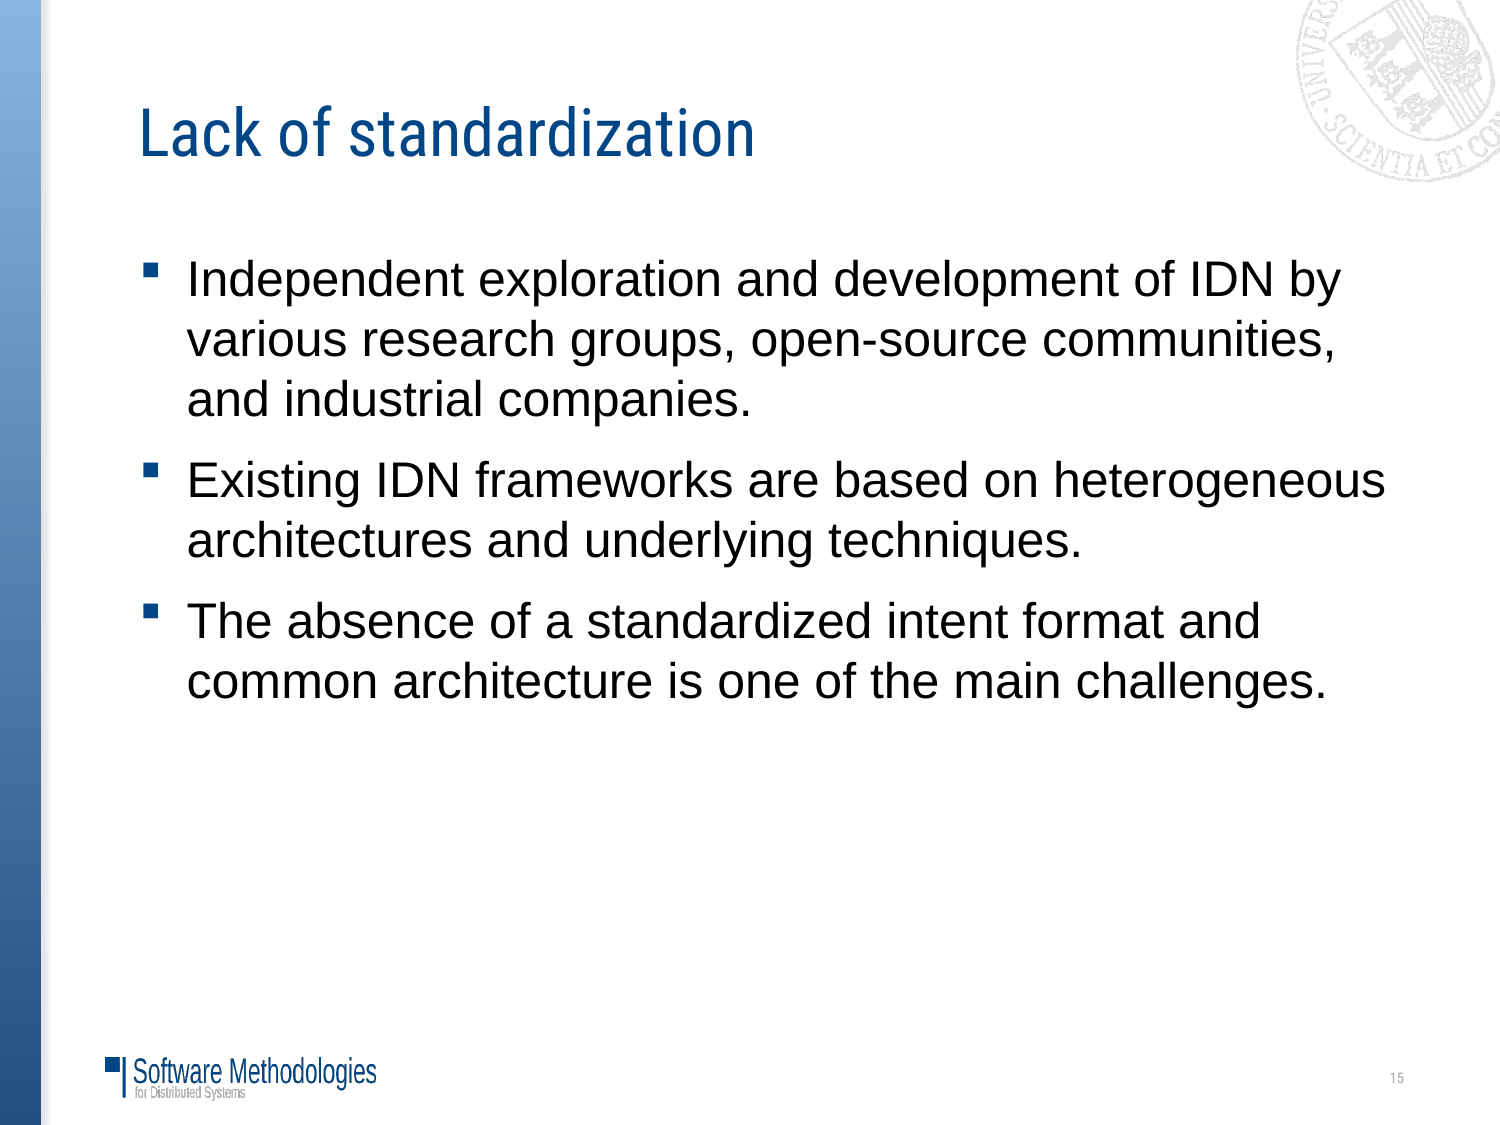

# Lack of standardization
Independent exploration and development of IDN by various research groups, open-source communities, and industrial companies.
Existing IDN frameworks are based on heterogeneous architectures and underlying techniques.
The absence of a standardized intent format and common architecture is one of the main challenges.
15